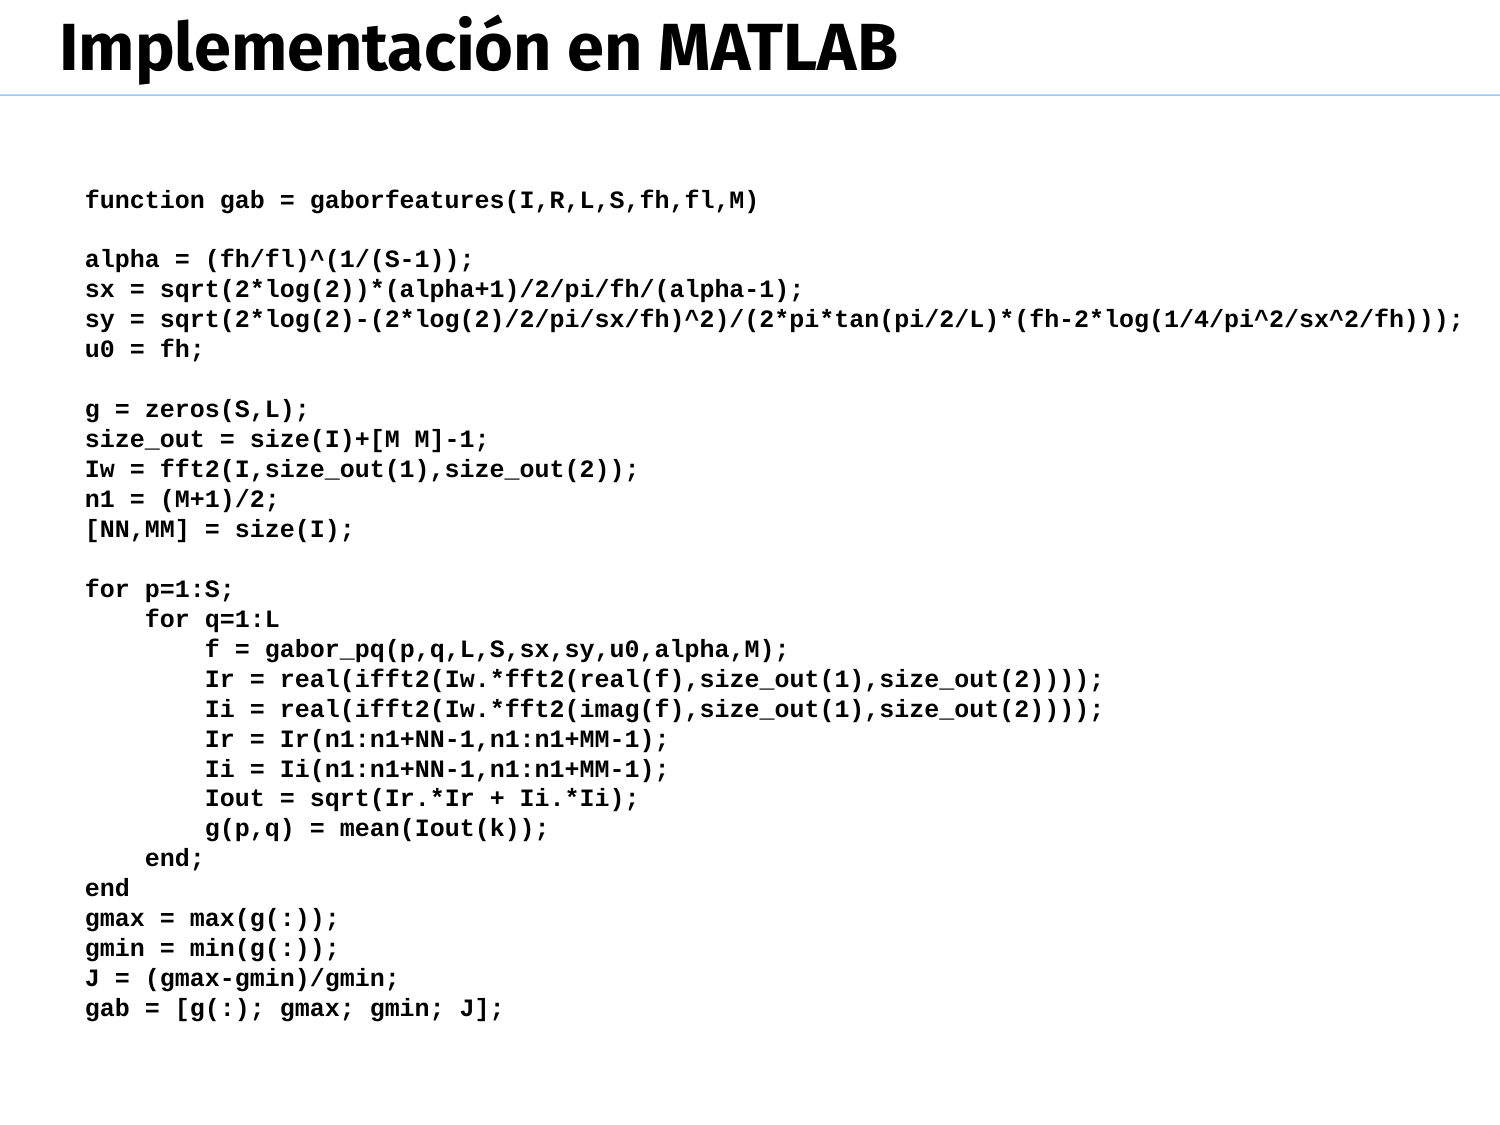

# Implementación en MATLAB

function gab = gaborfeatures(I,R,L,S,fh,fl,M)

alpha = (fh/fl)^(1/(S-1));
sx = sqrt(2*log(2))*(alpha+1)/2/pi/fh/(alpha-1);
sy = sqrt(2*log(2)-(2*log(2)/2/pi/sx/fh)^2)/(2*pi*tan(pi/2/L)*(fh-2*log(1/4/pi^2/sx^2/fh)));
u0 = fh;

g = zeros(S,L);
size_out = size(I)+[M M]-1;
Iw = fft2(I,size_out(1),size_out(2));
n1 = (M+1)/2;
[NN,MM] = size(I);

for p=1:S;
    for q=1:L
        f = gabor_pq(p,q,L,S,sx,sy,u0,alpha,M);
        Ir = real(ifft2(Iw.*fft2(real(f),size_out(1),size_out(2))));
        Ii = real(ifft2(Iw.*fft2(imag(f),size_out(1),size_out(2))));
        Ir = Ir(n1:n1+NN-1,n1:n1+MM-1);
        Ii = Ii(n1:n1+NN-1,n1:n1+MM-1);
        Iout = sqrt(Ir.*Ir + Ii.*Ii);
        g(p,q) = mean(Iout(k));
    end;
end
gmax = max(g(:));
gmin = min(g(:));
J = (gmax-gmin)/gmin;
gab = [g(:); gmax; gmin; J];